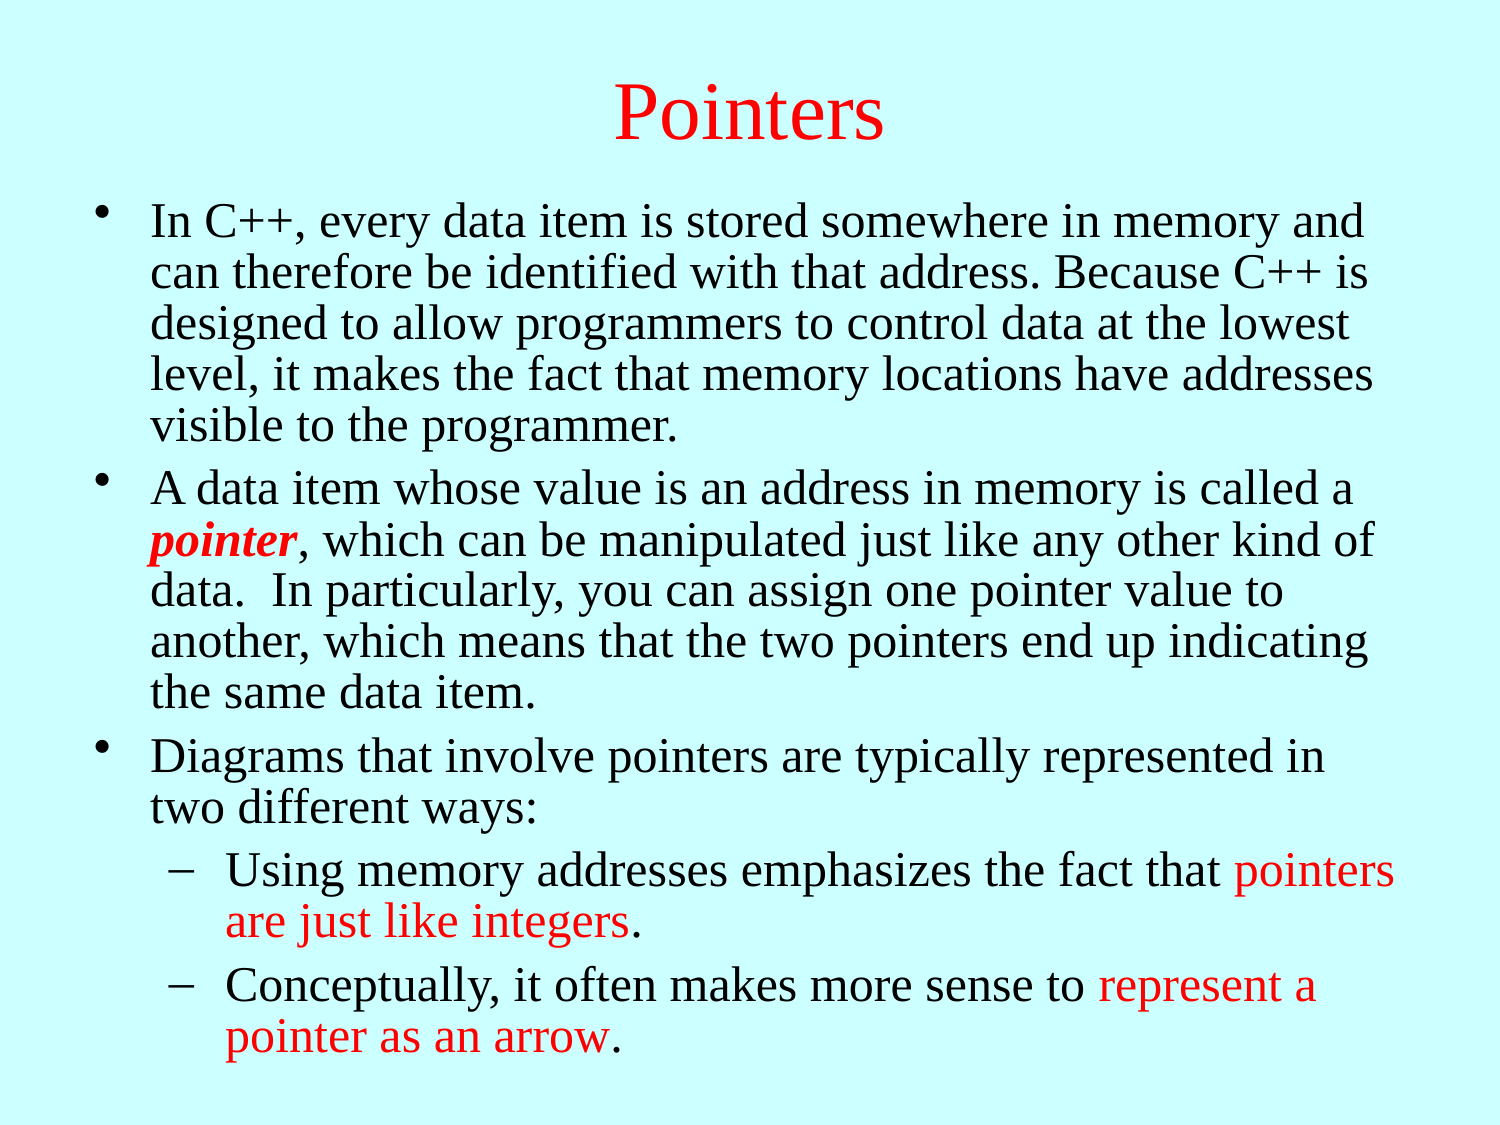

# Pointers
In C++, every data item is stored somewhere in memory and can therefore be identified with that address. Because C++ is designed to allow programmers to control data at the lowest level, it makes the fact that memory locations have addresses visible to the programmer.
A data item whose value is an address in memory is called a pointer, which can be manipulated just like any other kind of data.  In particularly, you can assign one pointer value to another, which means that the two pointers end up indicating the same data item.
Diagrams that involve pointers are typically represented in two different ways:
Using memory addresses emphasizes the fact that pointers are just like integers.
Conceptually, it often makes more sense to represent a pointer as an arrow.